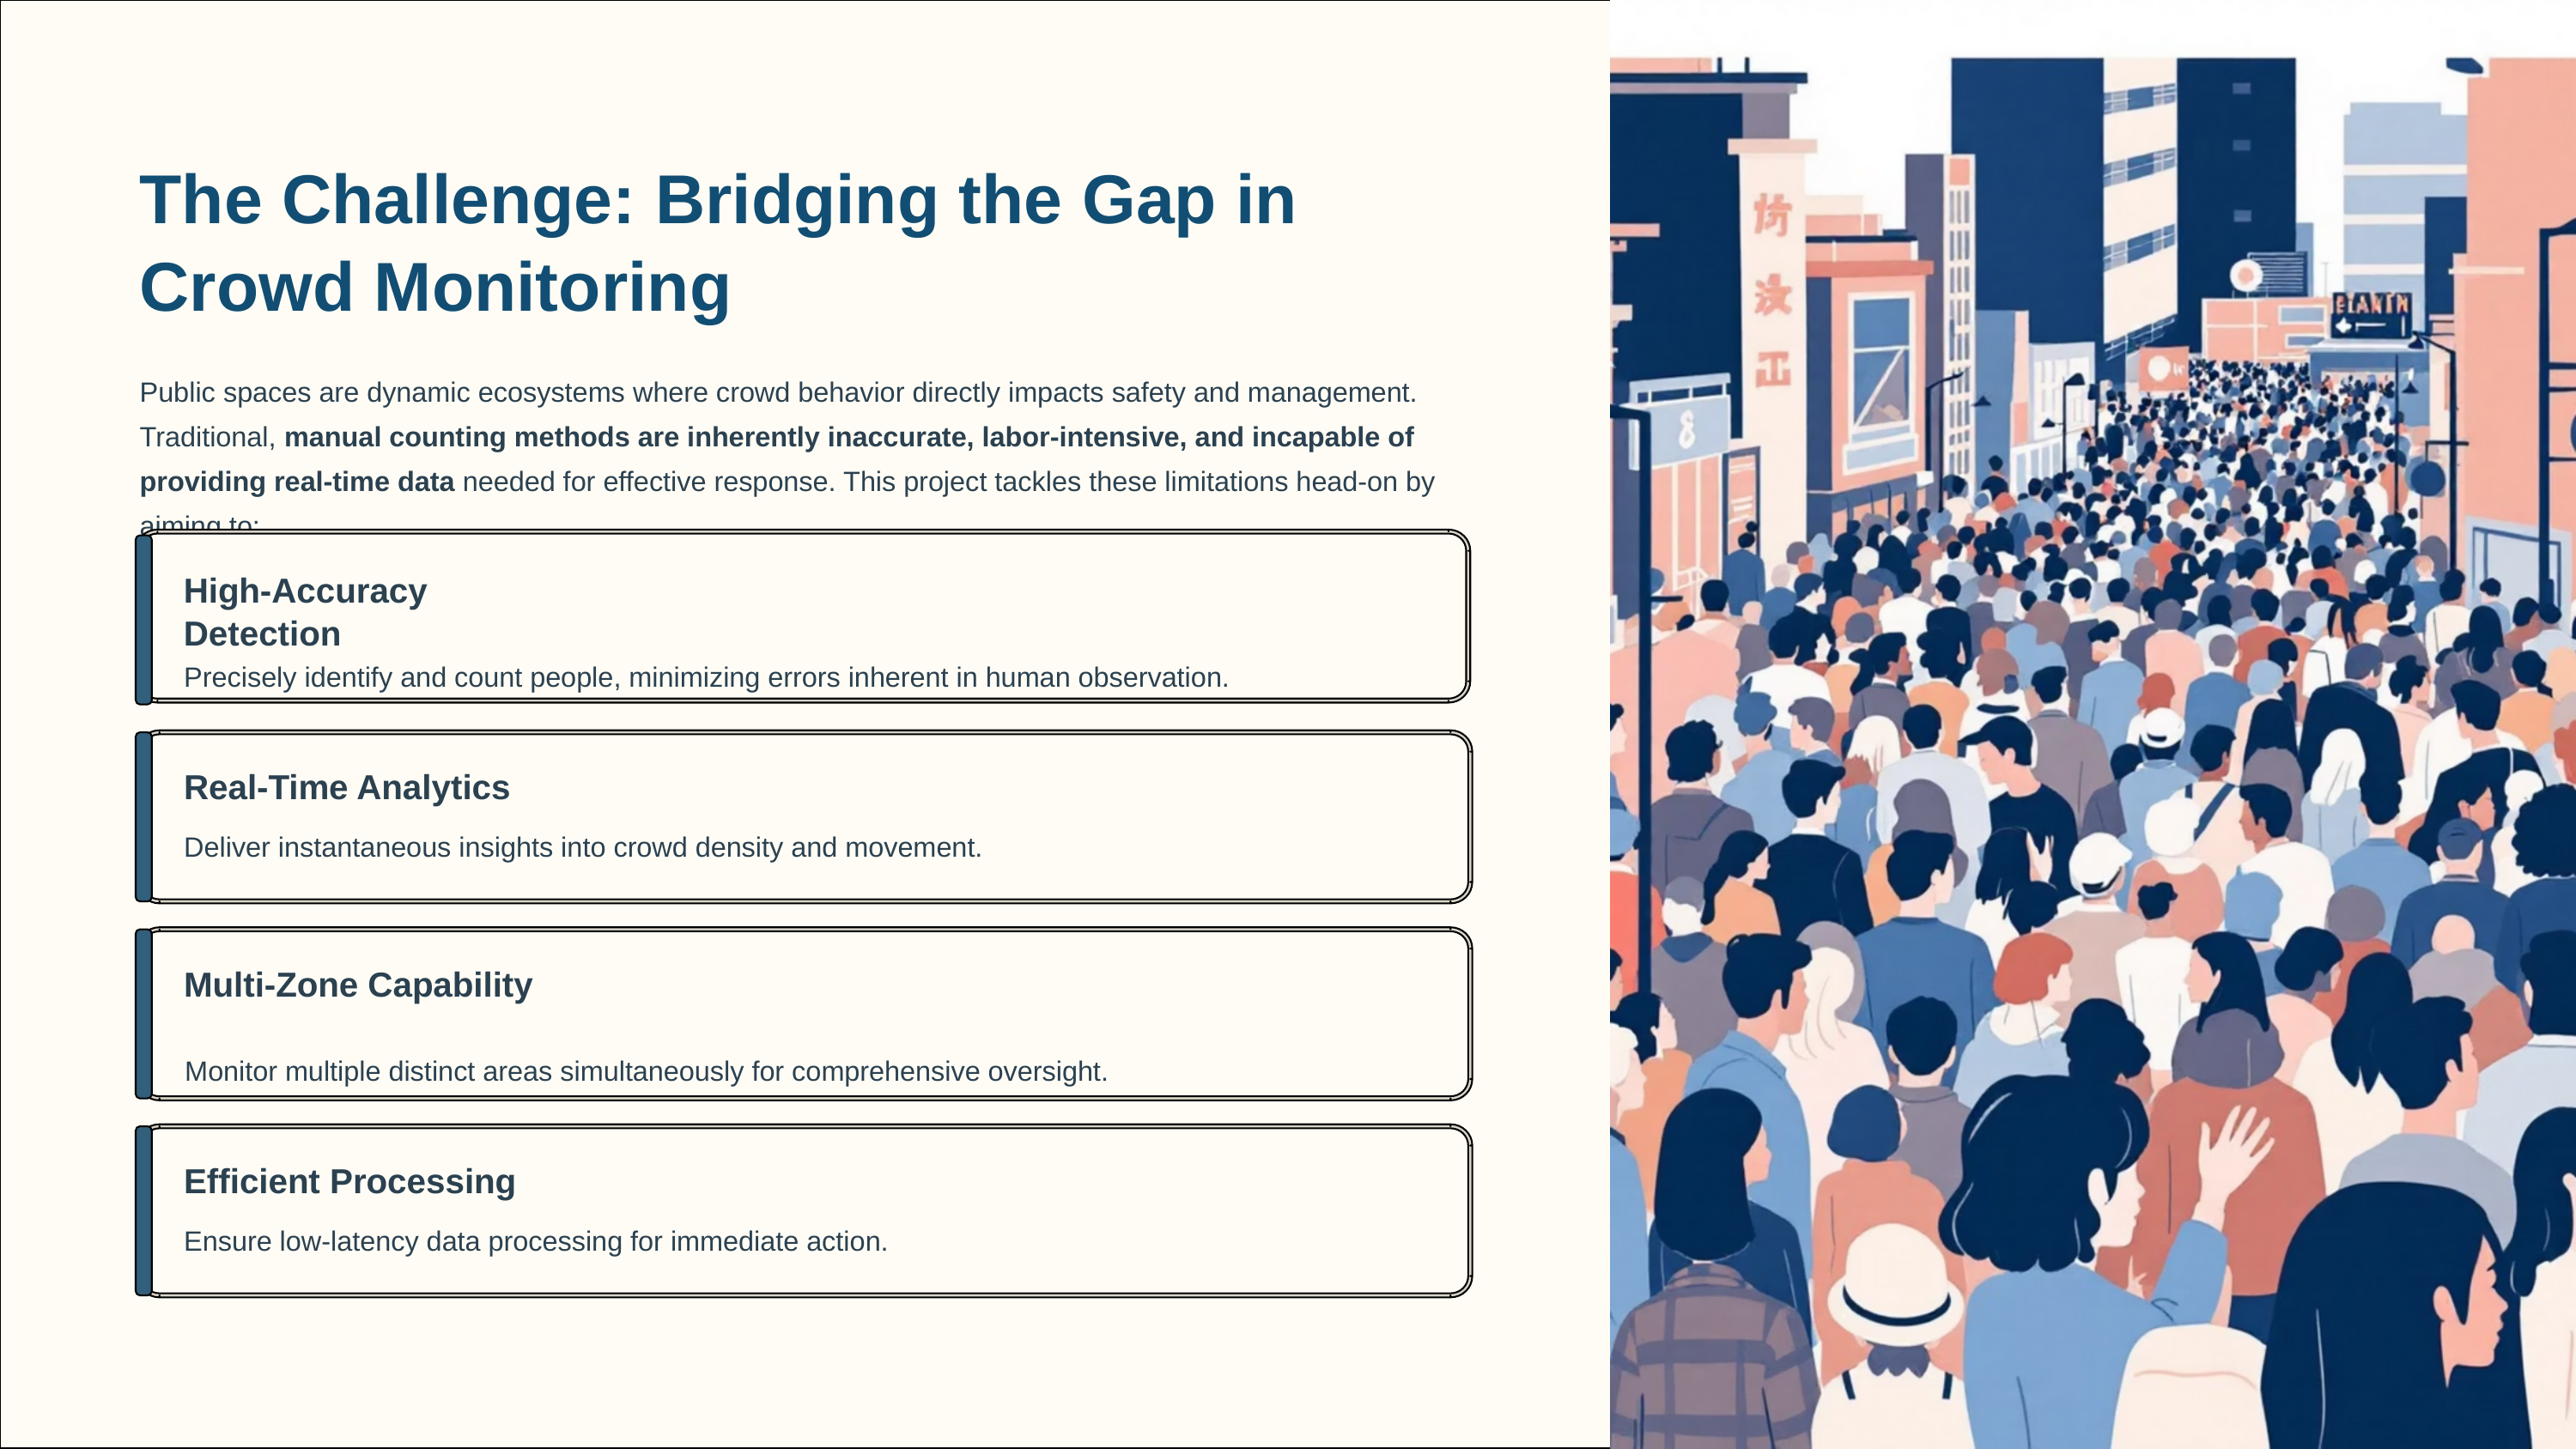

The Challenge: Bridging the Gap in Crowd Monitoring
Public spaces are dynamic ecosystems where crowd behavior directly impacts safety and management. Traditional, manual counting methods are inherently inaccurate, labor-intensive, and incapable of providing real-time data needed for effective response. This project tackles these limitations head-on by aiming to:

High-Accuracy Detection
Precisely identify and count people, minimizing errors inherent in human observation.

Real-Time Analytics
Deliver instantaneous insights into crowd density and movement.

Multi-Zone Capability
Monitor multiple distinct areas simultaneously for comprehensive oversight.

Efficient Processing
Ensure low-latency data processing for immediate action.